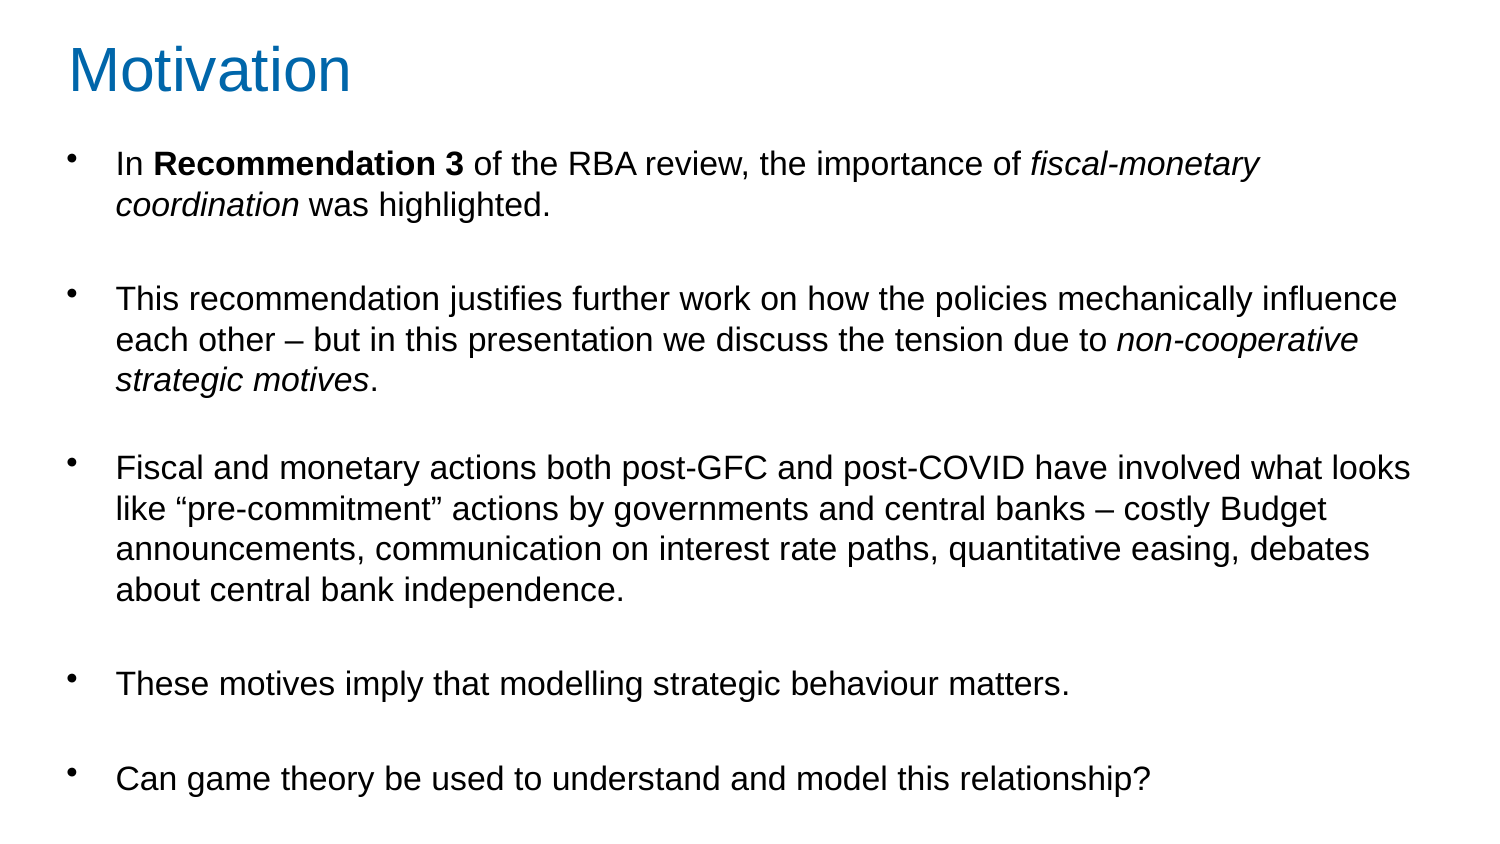

# Motivation
In Recommendation 3 of the RBA review, the importance of fiscal-monetary coordination was highlighted.

This recommendation justifies further work on how the policies mechanically influence each other – but in this presentation we discuss the tension due to non-cooperative strategic motives.
Fiscal and monetary actions both post-GFC and post-COVID have involved what looks like “pre-commitment” actions by governments and central banks – costly Budget announcements, communication on interest rate paths, quantitative easing, debates about central bank independence.

These motives imply that modelling strategic behaviour matters.

Can game theory be used to understand and model this relationship?